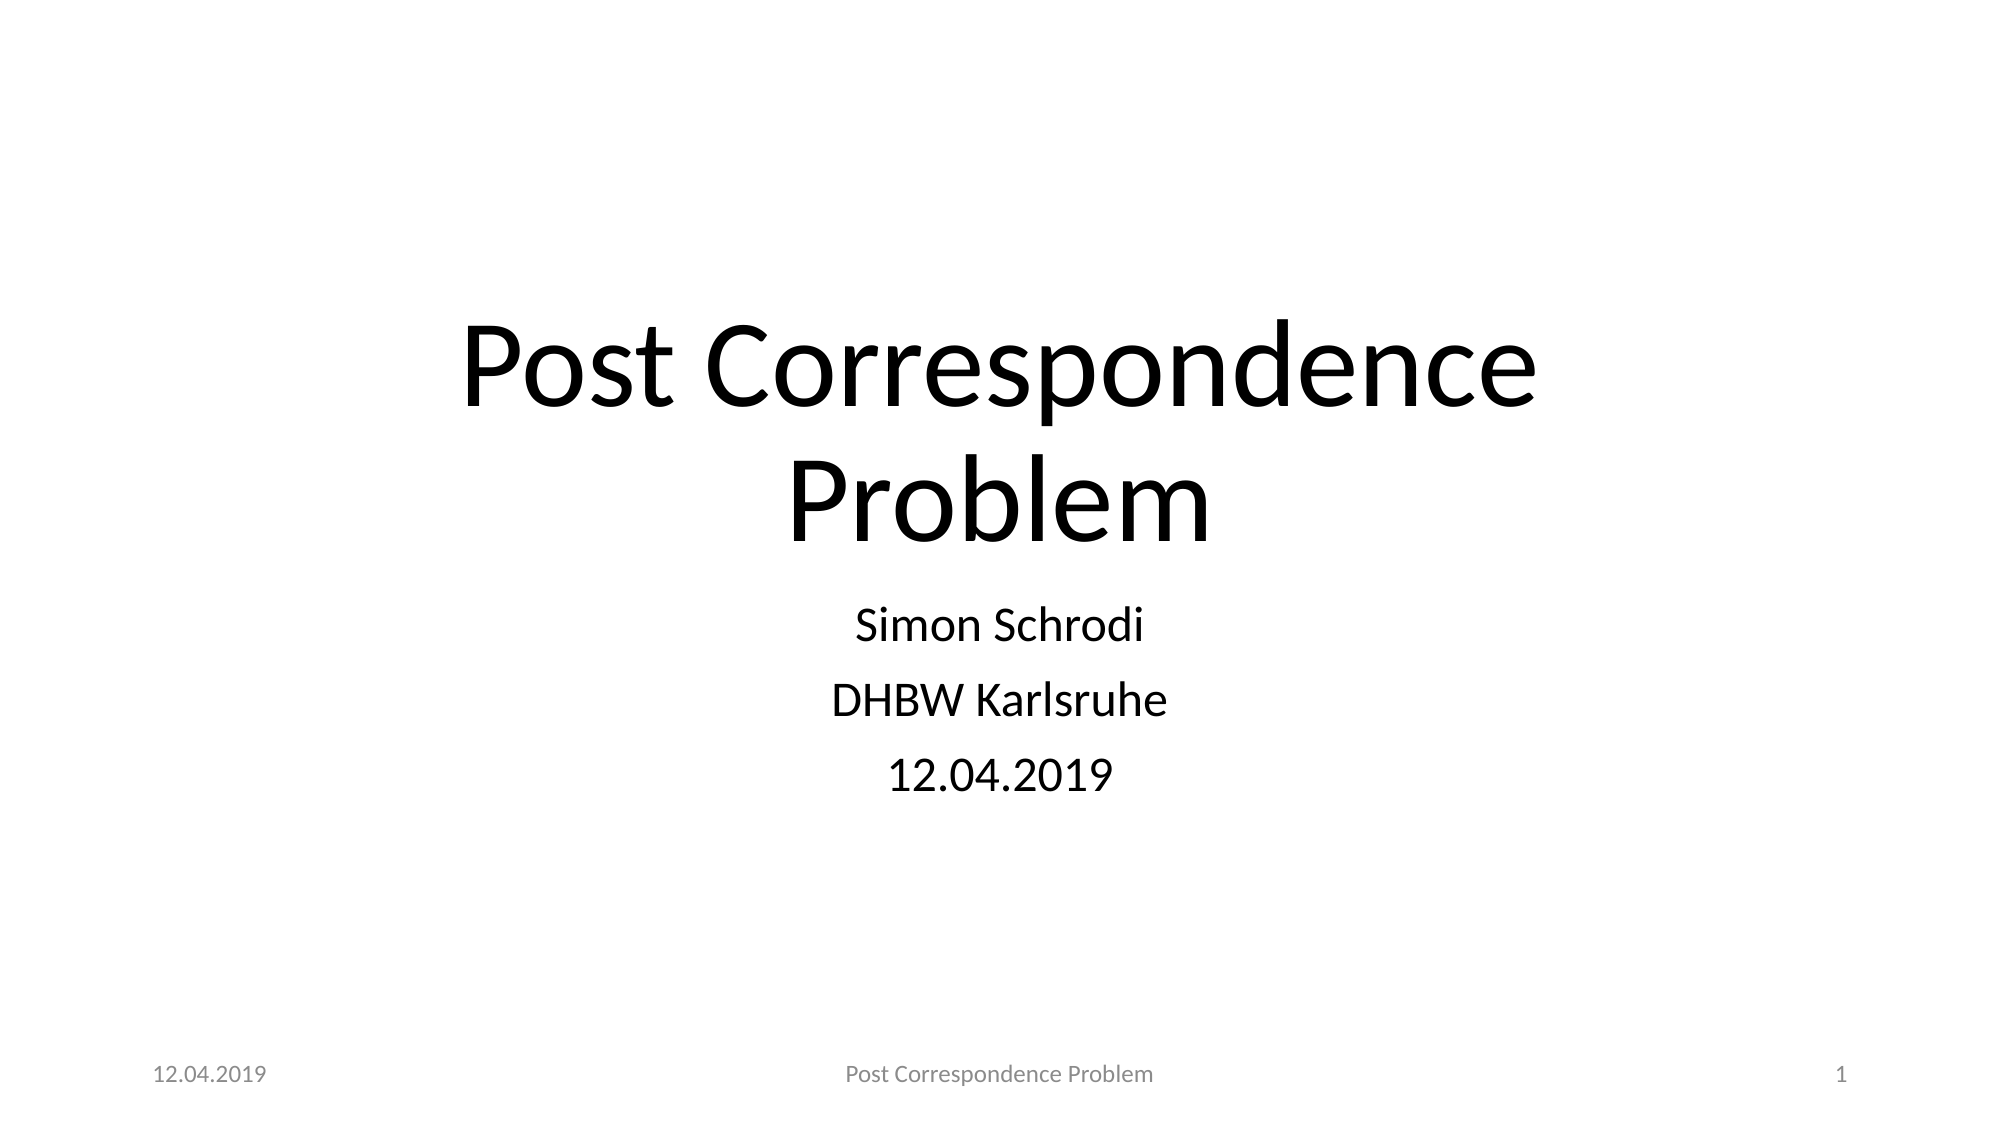

# Post Correspondence Problem
Simon Schrodi
DHBW Karlsruhe
12.04.2019
12.04.2019
Post Correspondence Problem
1